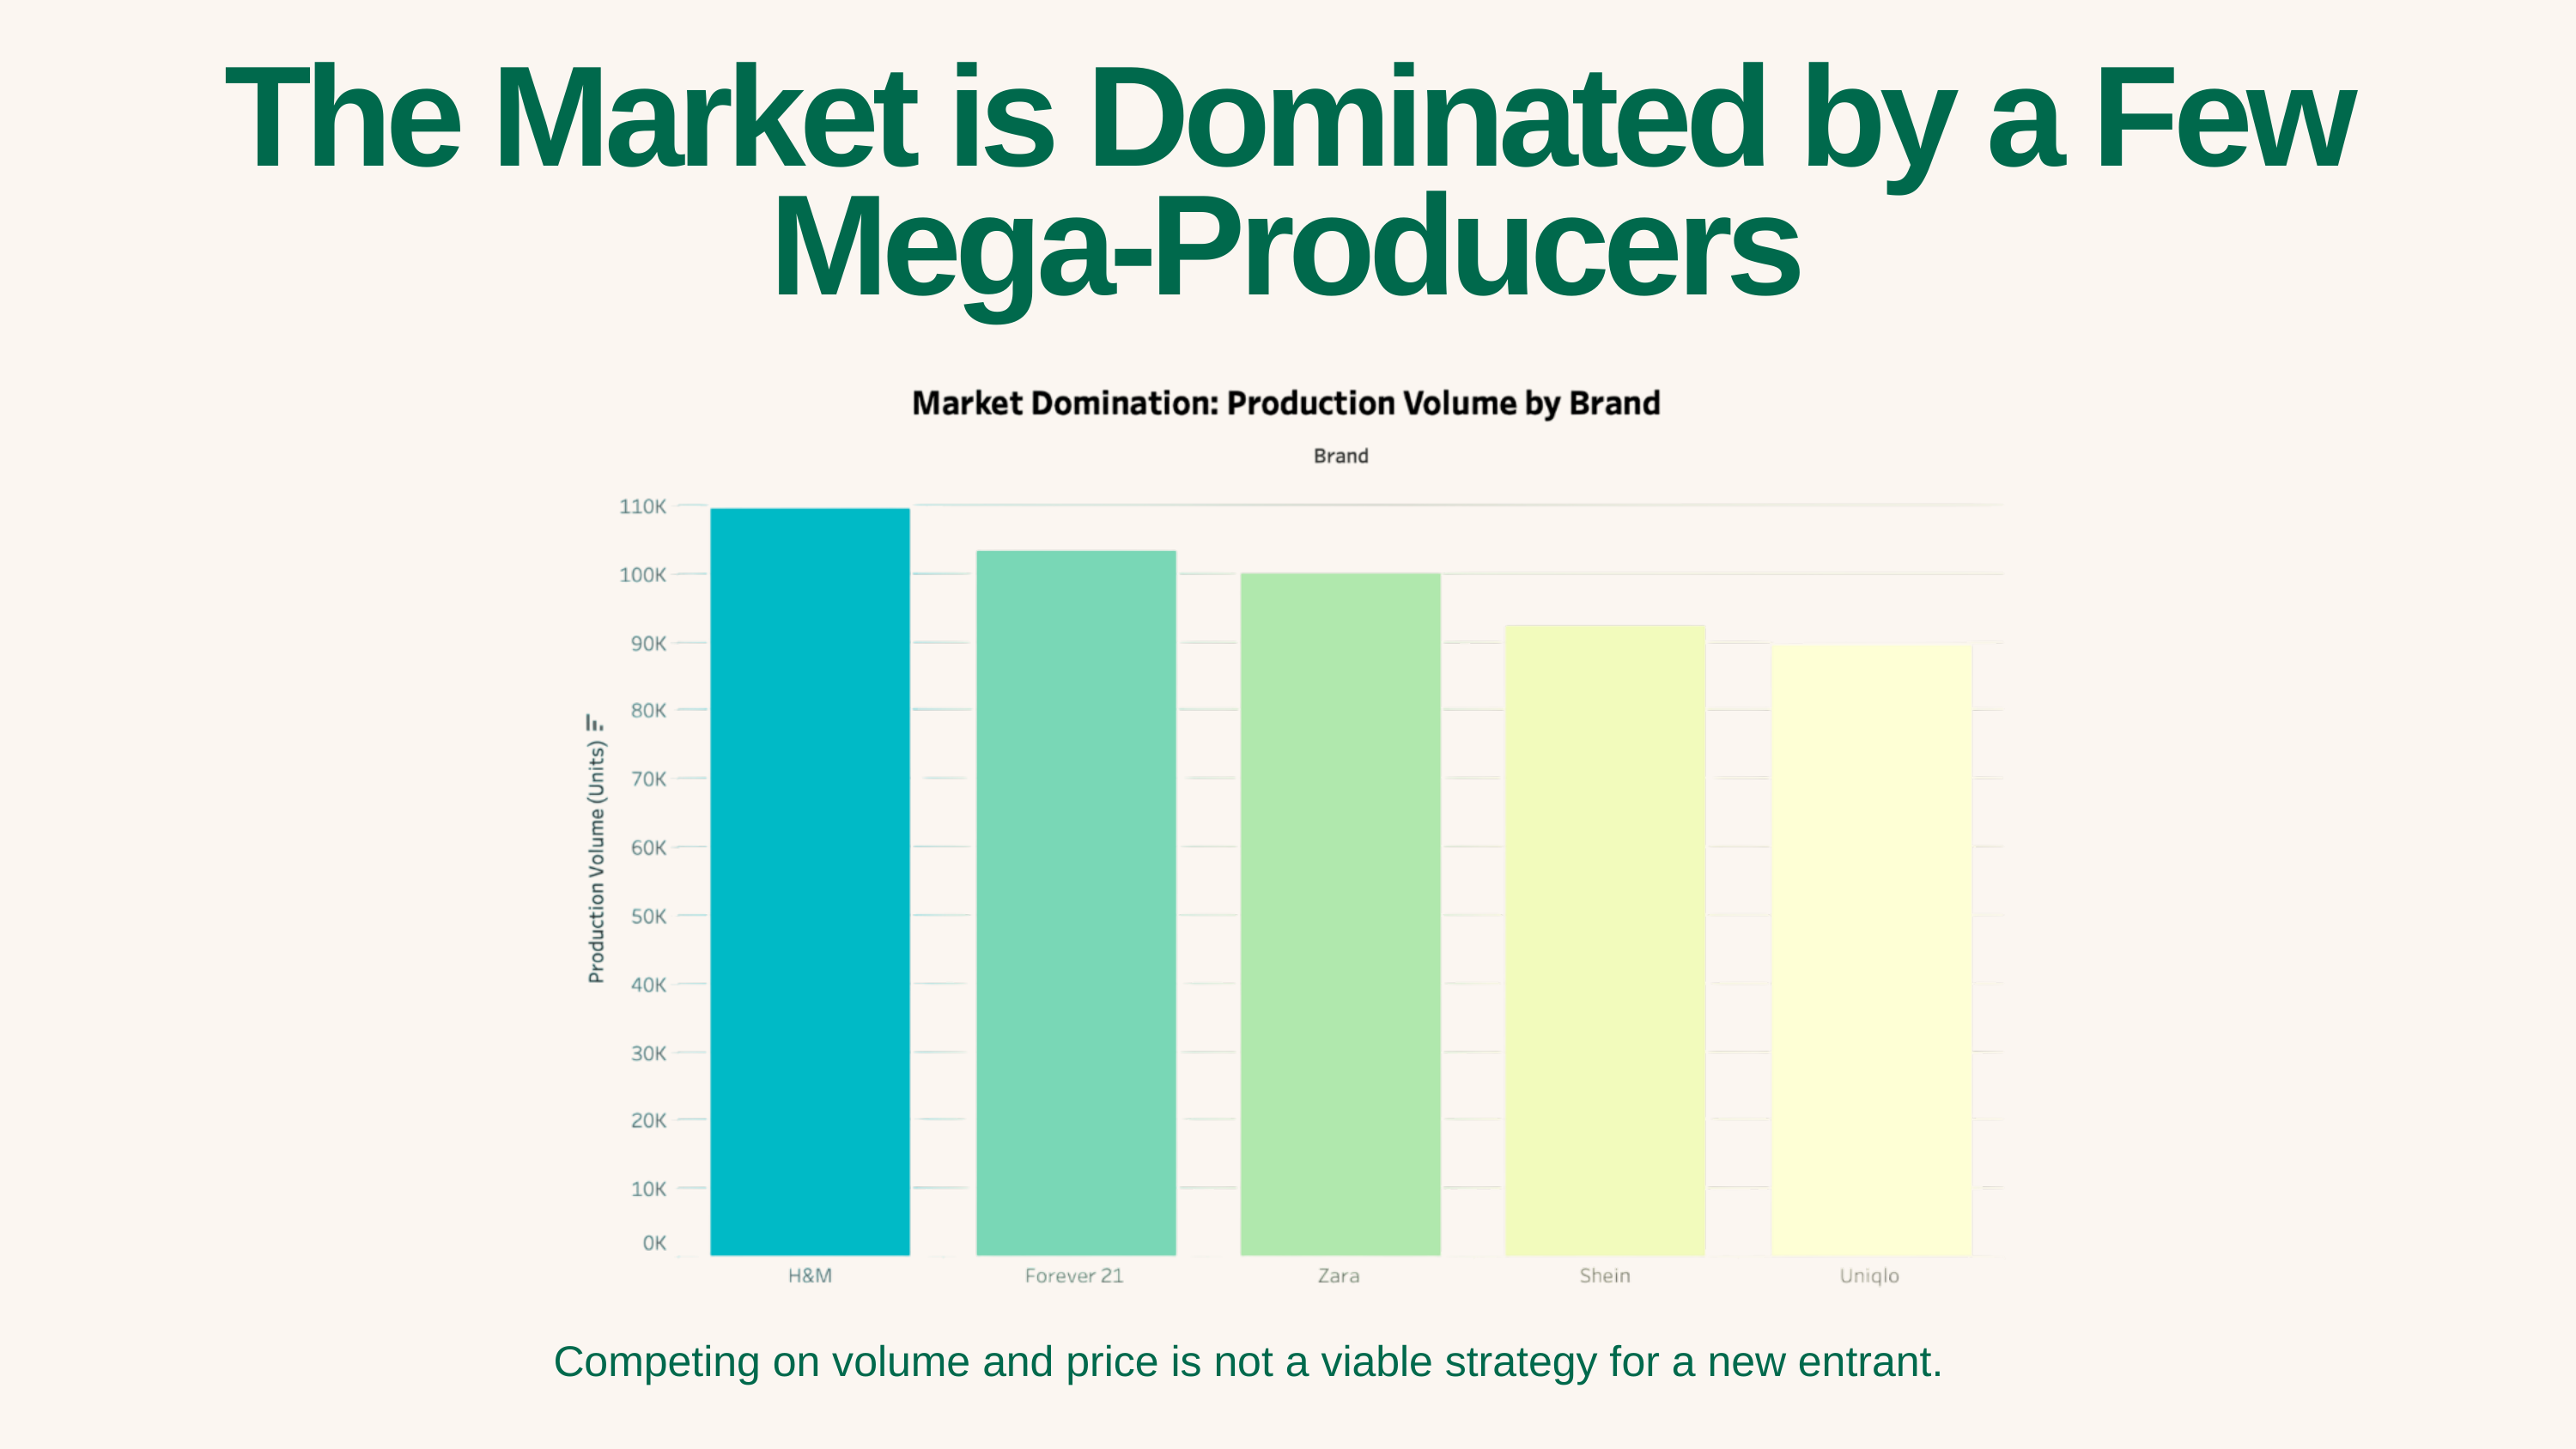

The Market is Dominated by a Few Mega-Producers

Competing on volume and price is not a viable strategy for a new entrant.